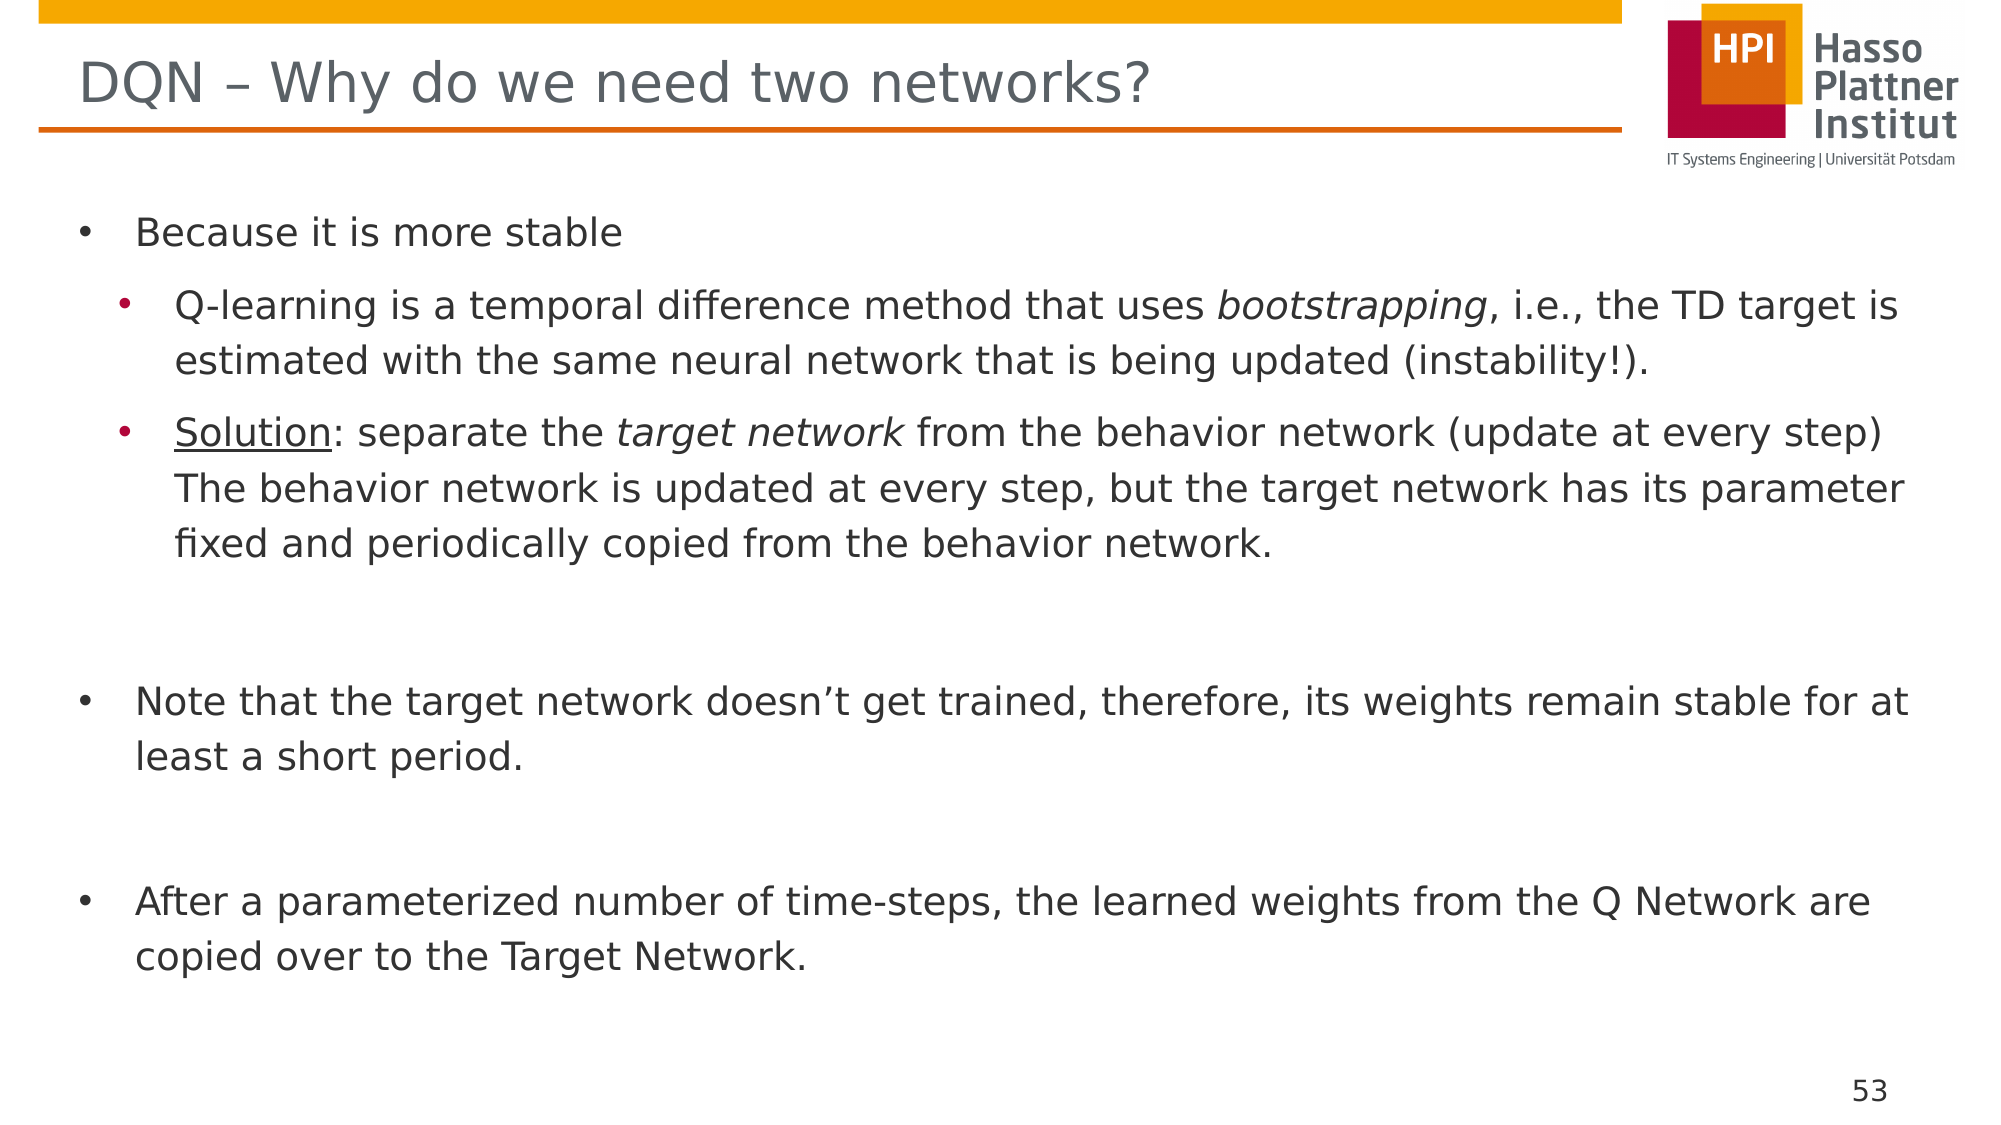

# DQN – Why do we need two networks?
Because it is more stable
Q-learning is a temporal difference method that uses bootstrapping, i.e., the TD target is estimated with the same neural network that is being updated (instability!).
Solution: separate the target network from the behavior network (update at every step) The behavior network is updated at every step, but the target network has its parameter fixed and periodically copied from the behavior network.

Note that the target network doesn’t get trained, therefore, its weights remain stable for at least a short period.

After a parameterized number of time-steps, the learned weights from the Q Network are copied over to the Target Network.

53